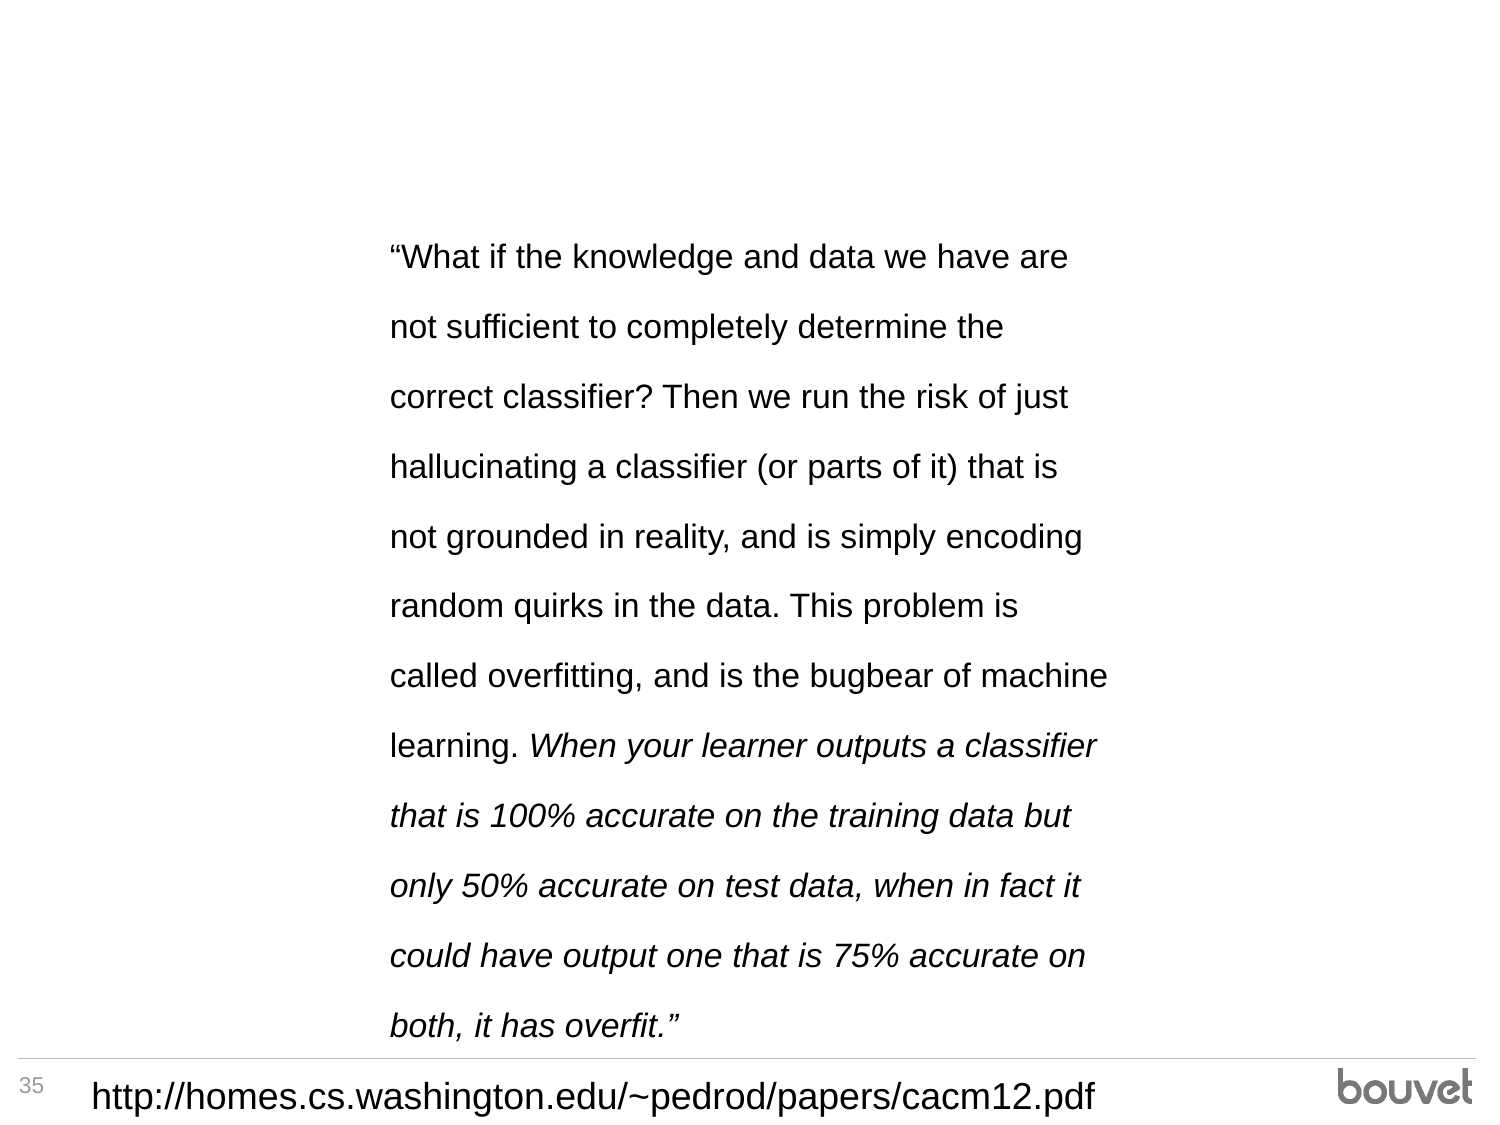

“What if the knowledge and data we have are not sufficient to completely determine the correct classifier? Then we run the risk of just hallucinating a classifier (or parts of it) that is not grounded in reality, and is simply encoding random quirks in the data. This problem is called overfitting, and is the bugbear of machine learning. When your learner outputs a classifier that is 100% accurate on the training data but only 50% accurate on test data, when in fact it could have output one that is 75% accurate on both, it has overfit.”
http://homes.cs.washington.edu/~pedrod/papers/cacm12.pdf
35